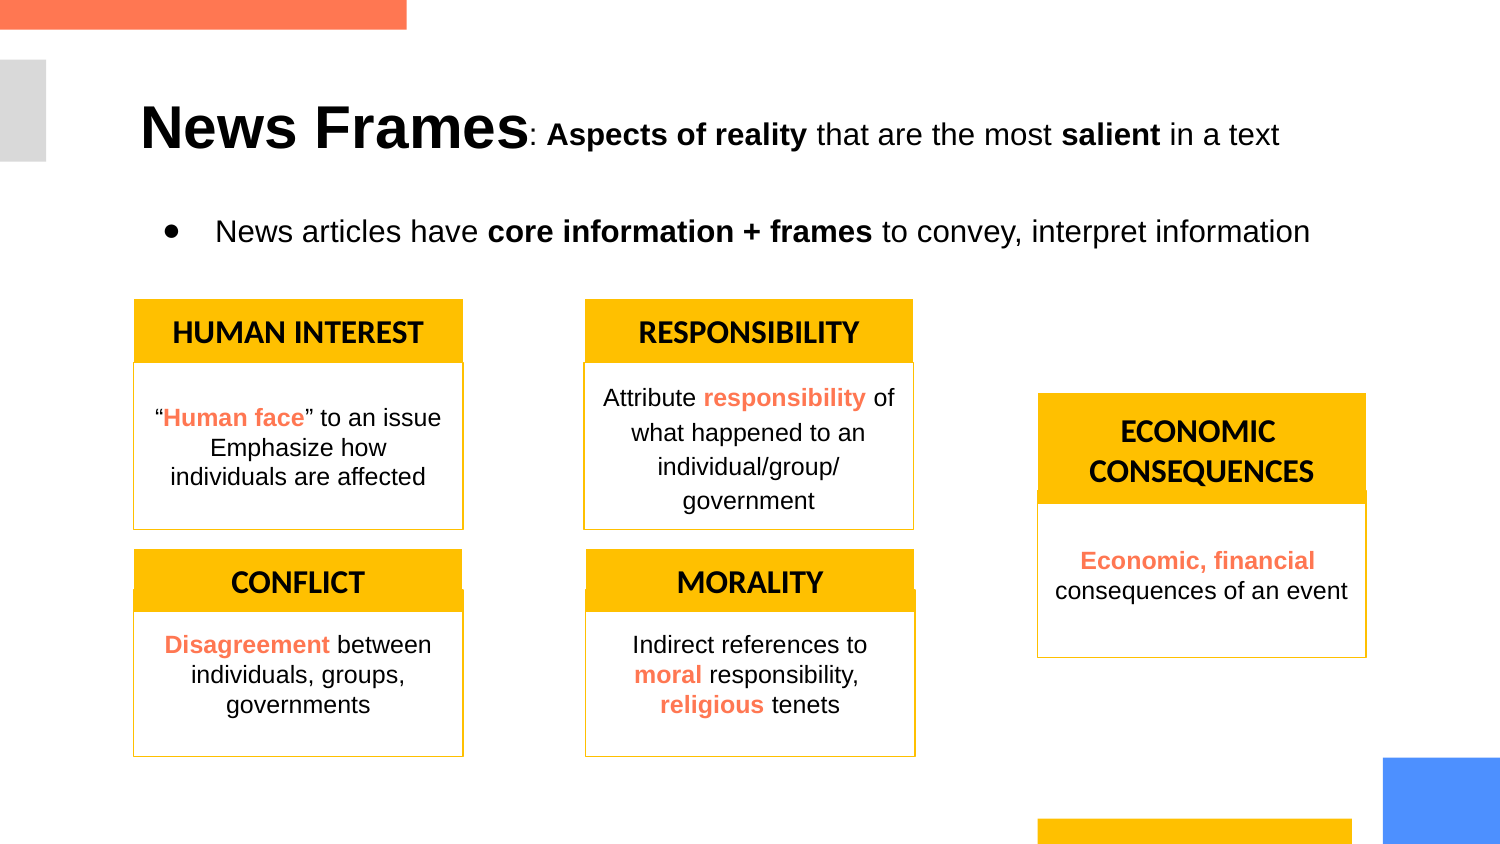

News Frames
: Aspects of reality that are the most salient in a text
News articles have core information + frames to convey, interpret information
HUMAN INTEREST
RESPONSIBILITY
“Human face” to an issue
Emphasize how individuals are affected
Attribute responsibility of what happened to an individual/group/ government
ECONOMIC
CONSEQUENCES
Economic, financial
consequences of an event
CONFLICT
MORALITY
Disagreement between individuals, groups, governments
Indirect references to moral responsibility,  religious tenets